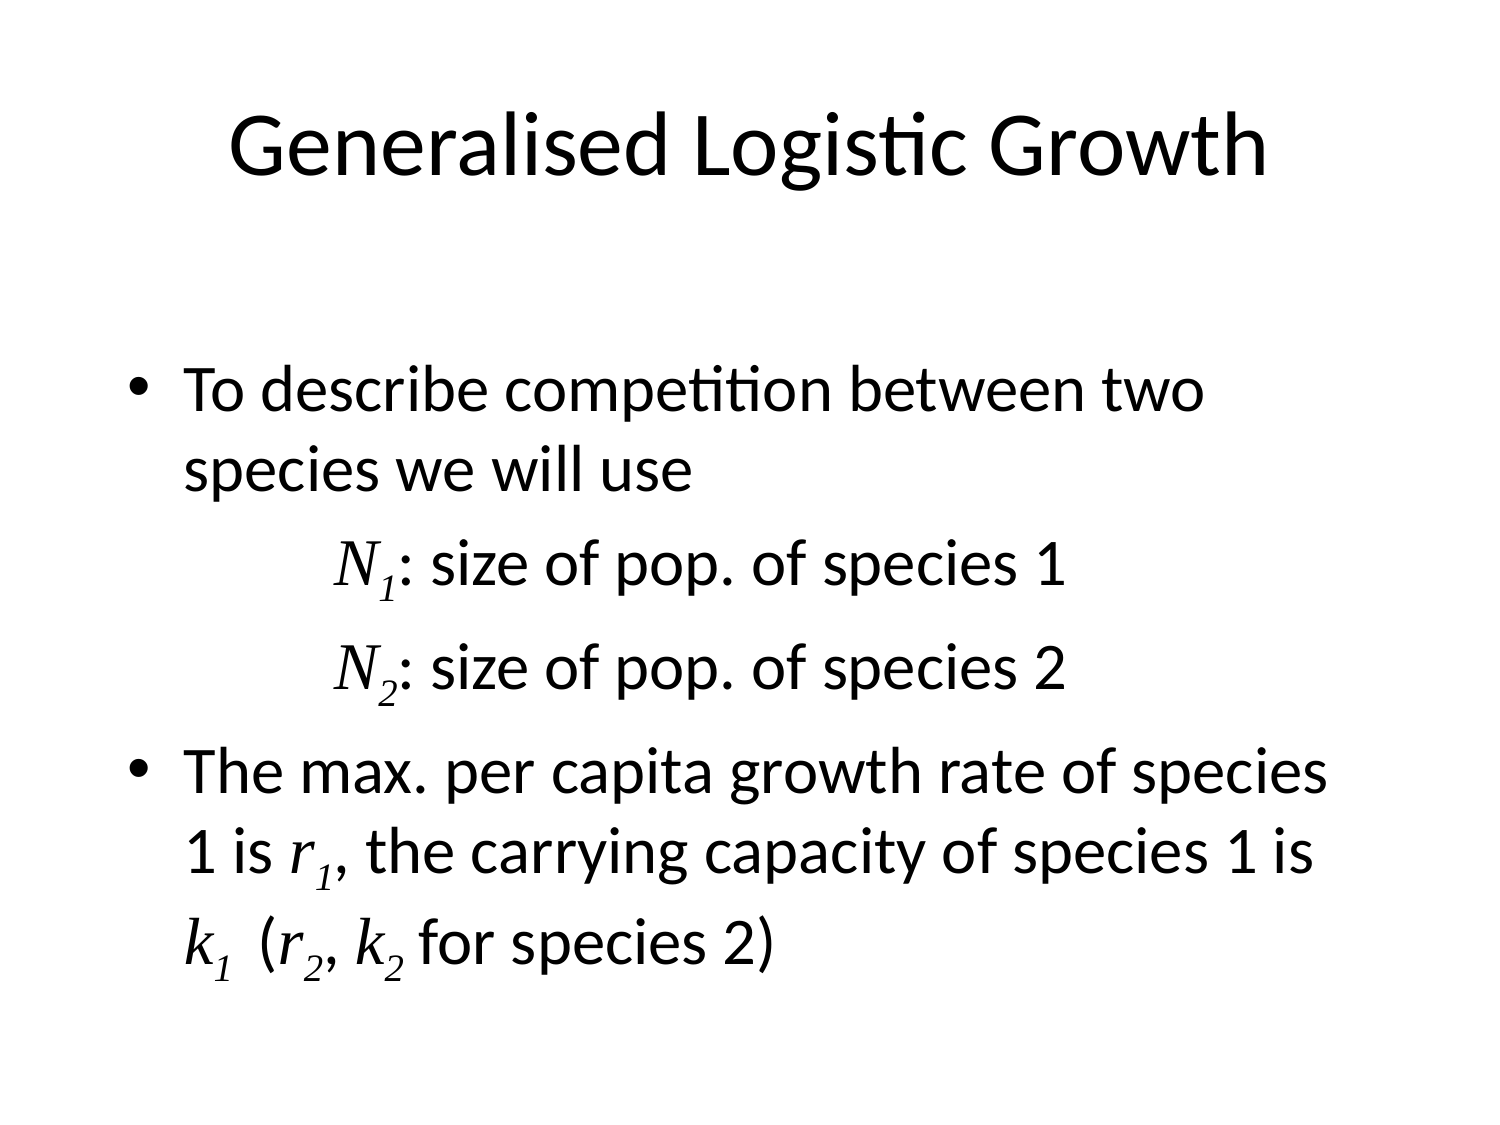

# Generalised Logistic Growth
To describe competition between two species we will use
		N1: size of pop. of species 1
		N2: size of pop. of species 2
The max. per capita growth rate of species 1 is r1, the carrying capacity of species 1 is k1  (r2, k2 for species 2)